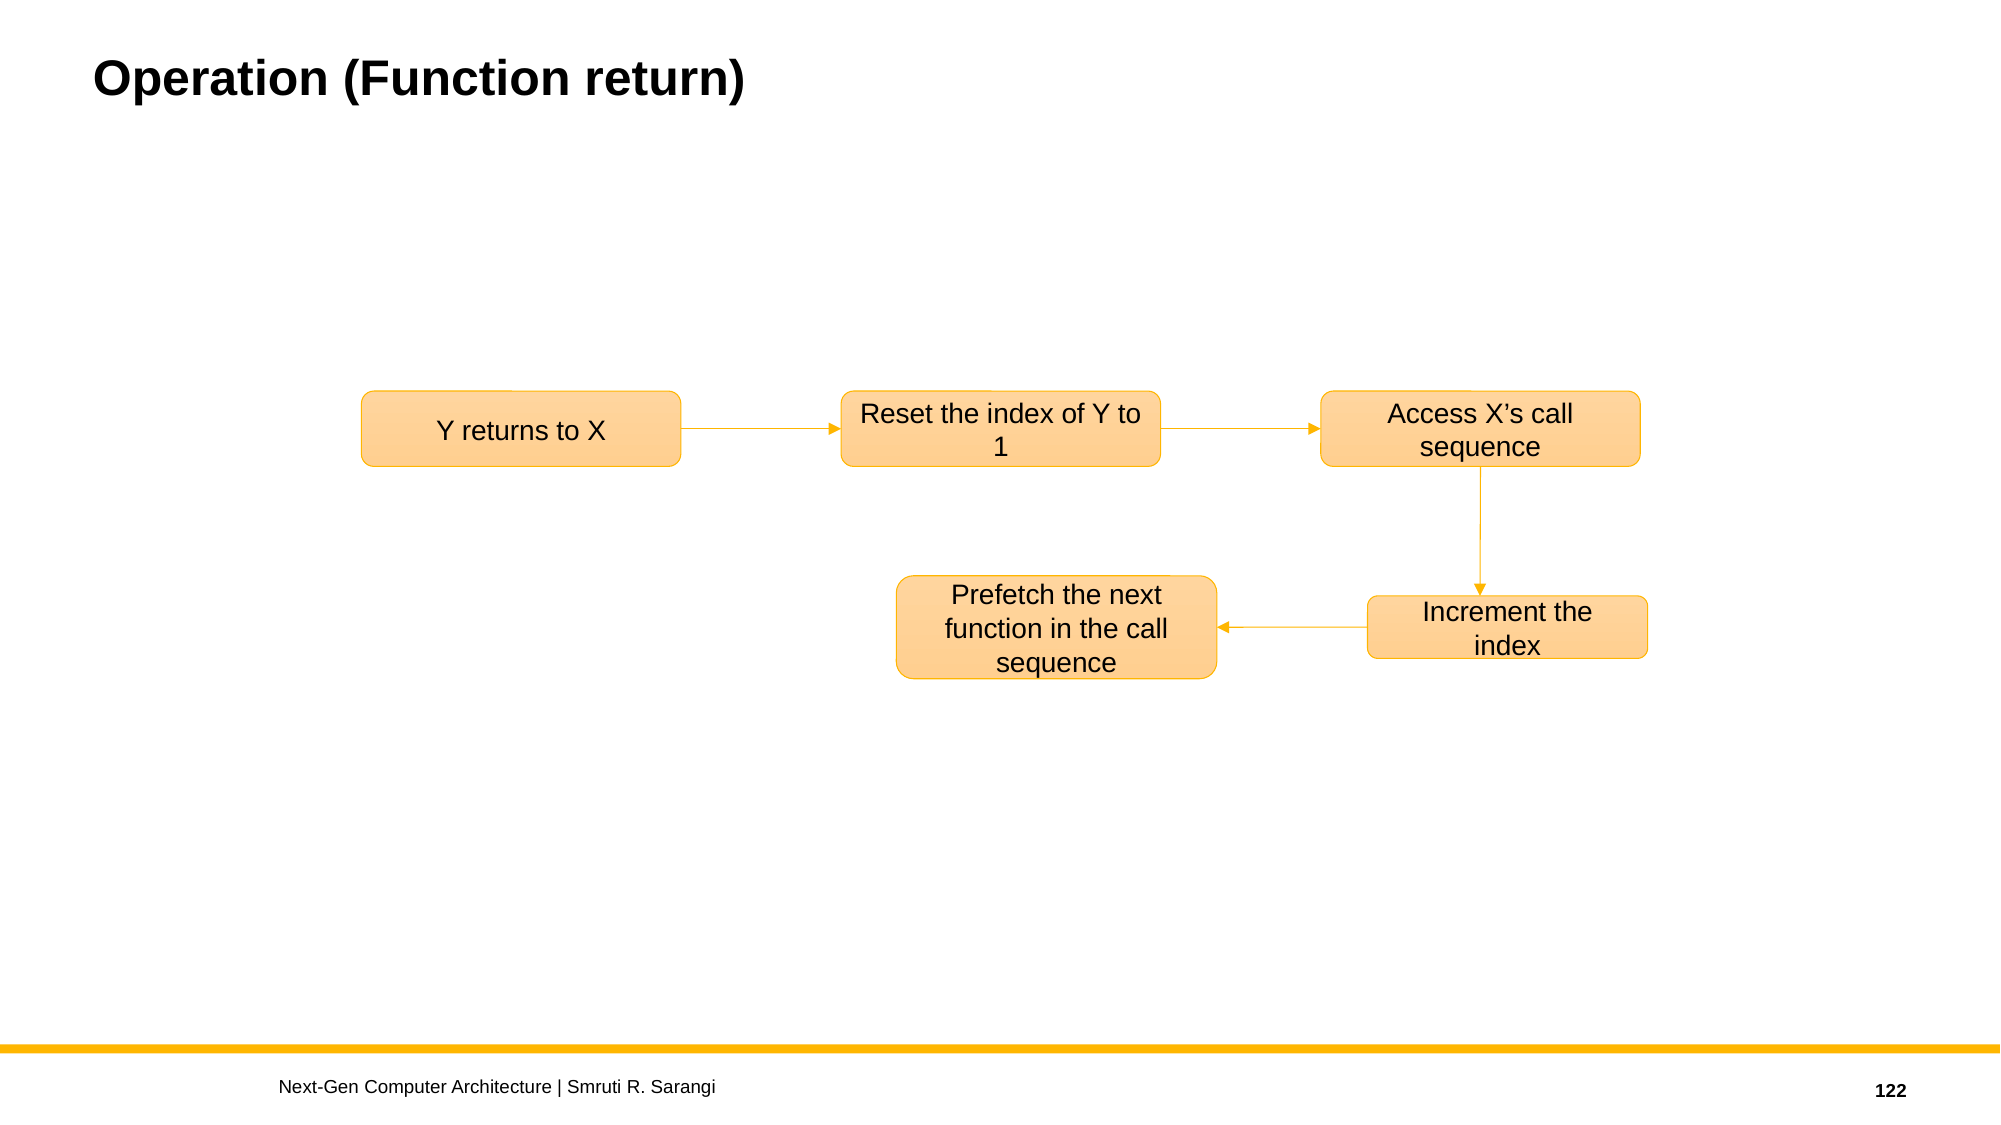

# Operation (Function return)
Reset the index of Y to 1
Access X’s call sequence
Y returns to X
Prefetch the next function in the call sequence
Increment the index
Next-Gen Computer Architecture | Smruti R. Sarangi
122